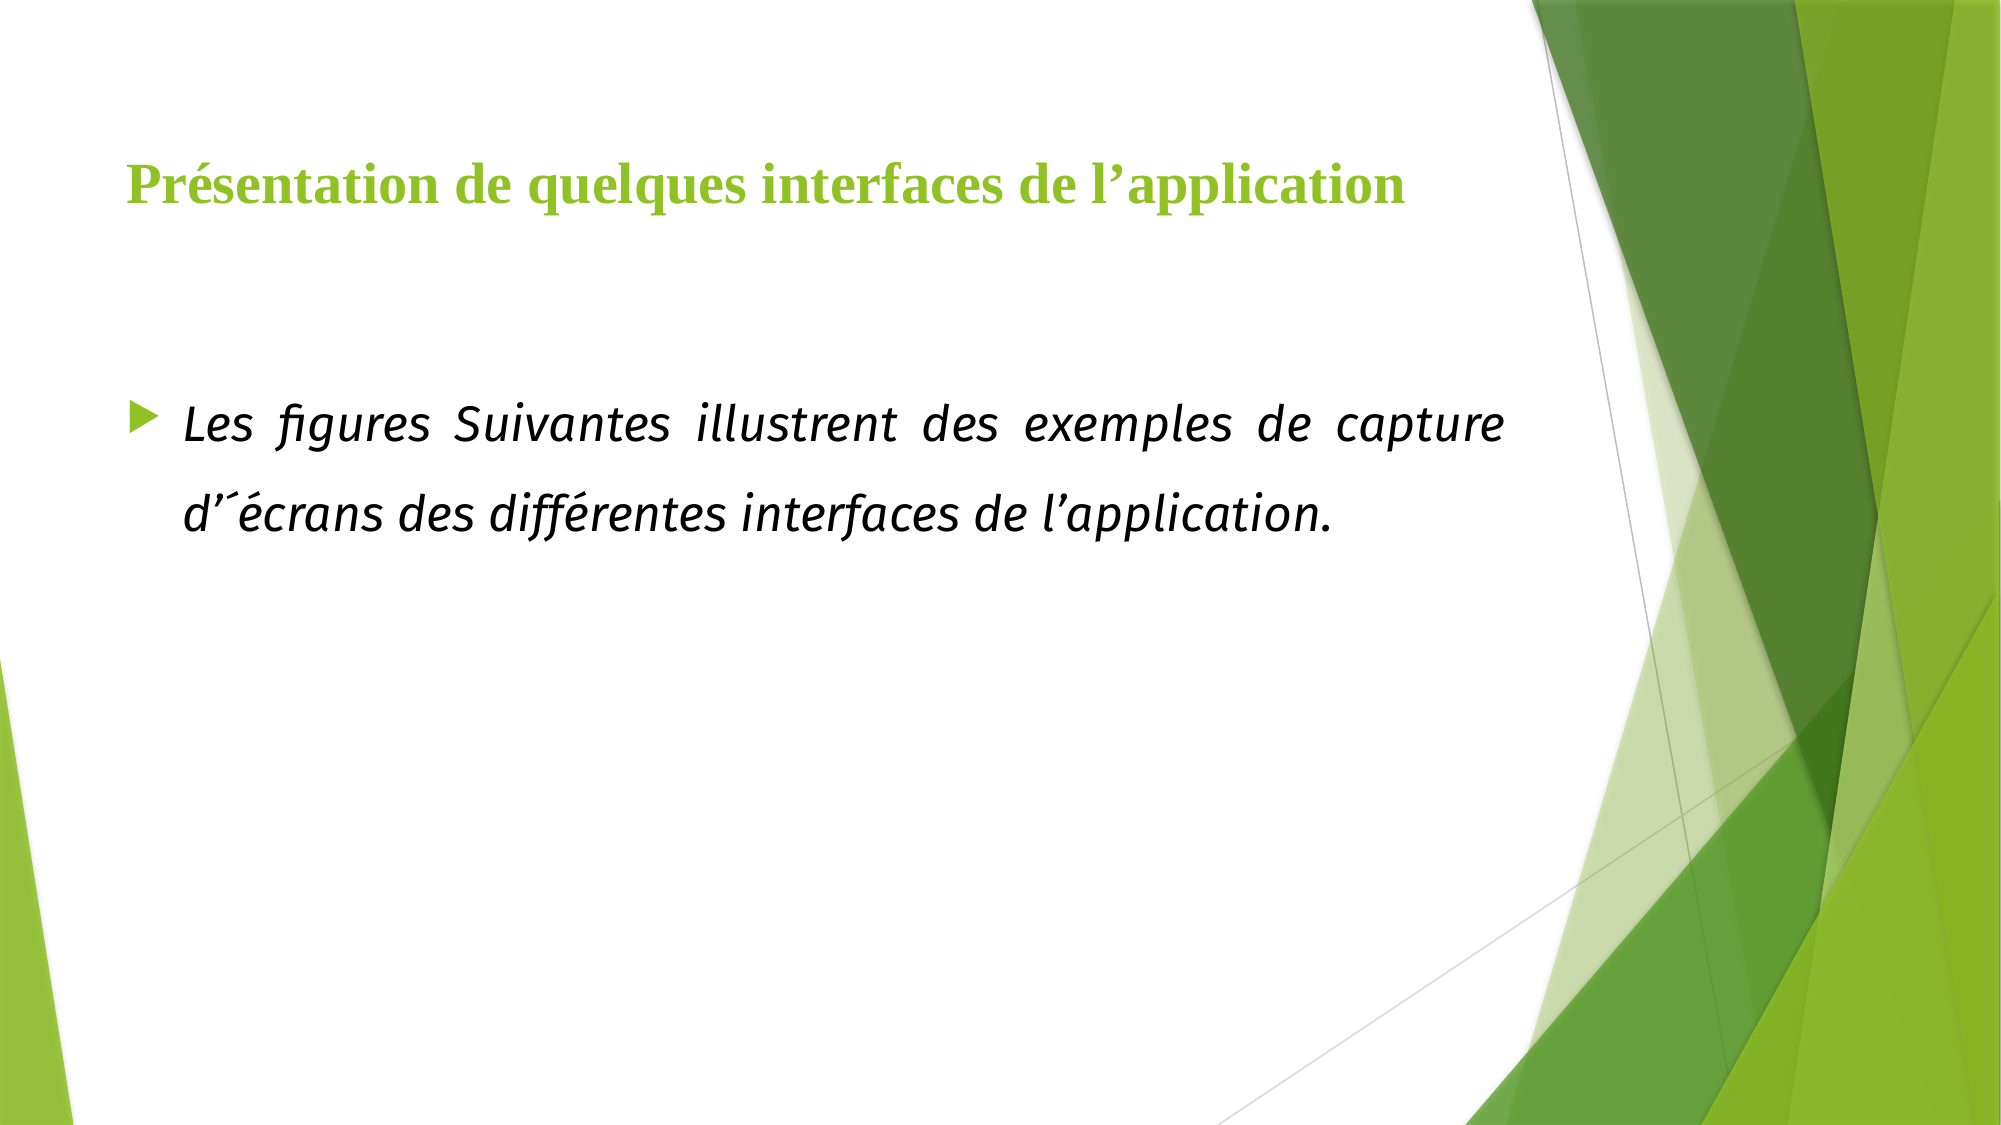

# Présentation de quelques interfaces de l’application
Les figures Suivantes illustrent des exemples de capture d’´écrans des différentes interfaces de l’application.